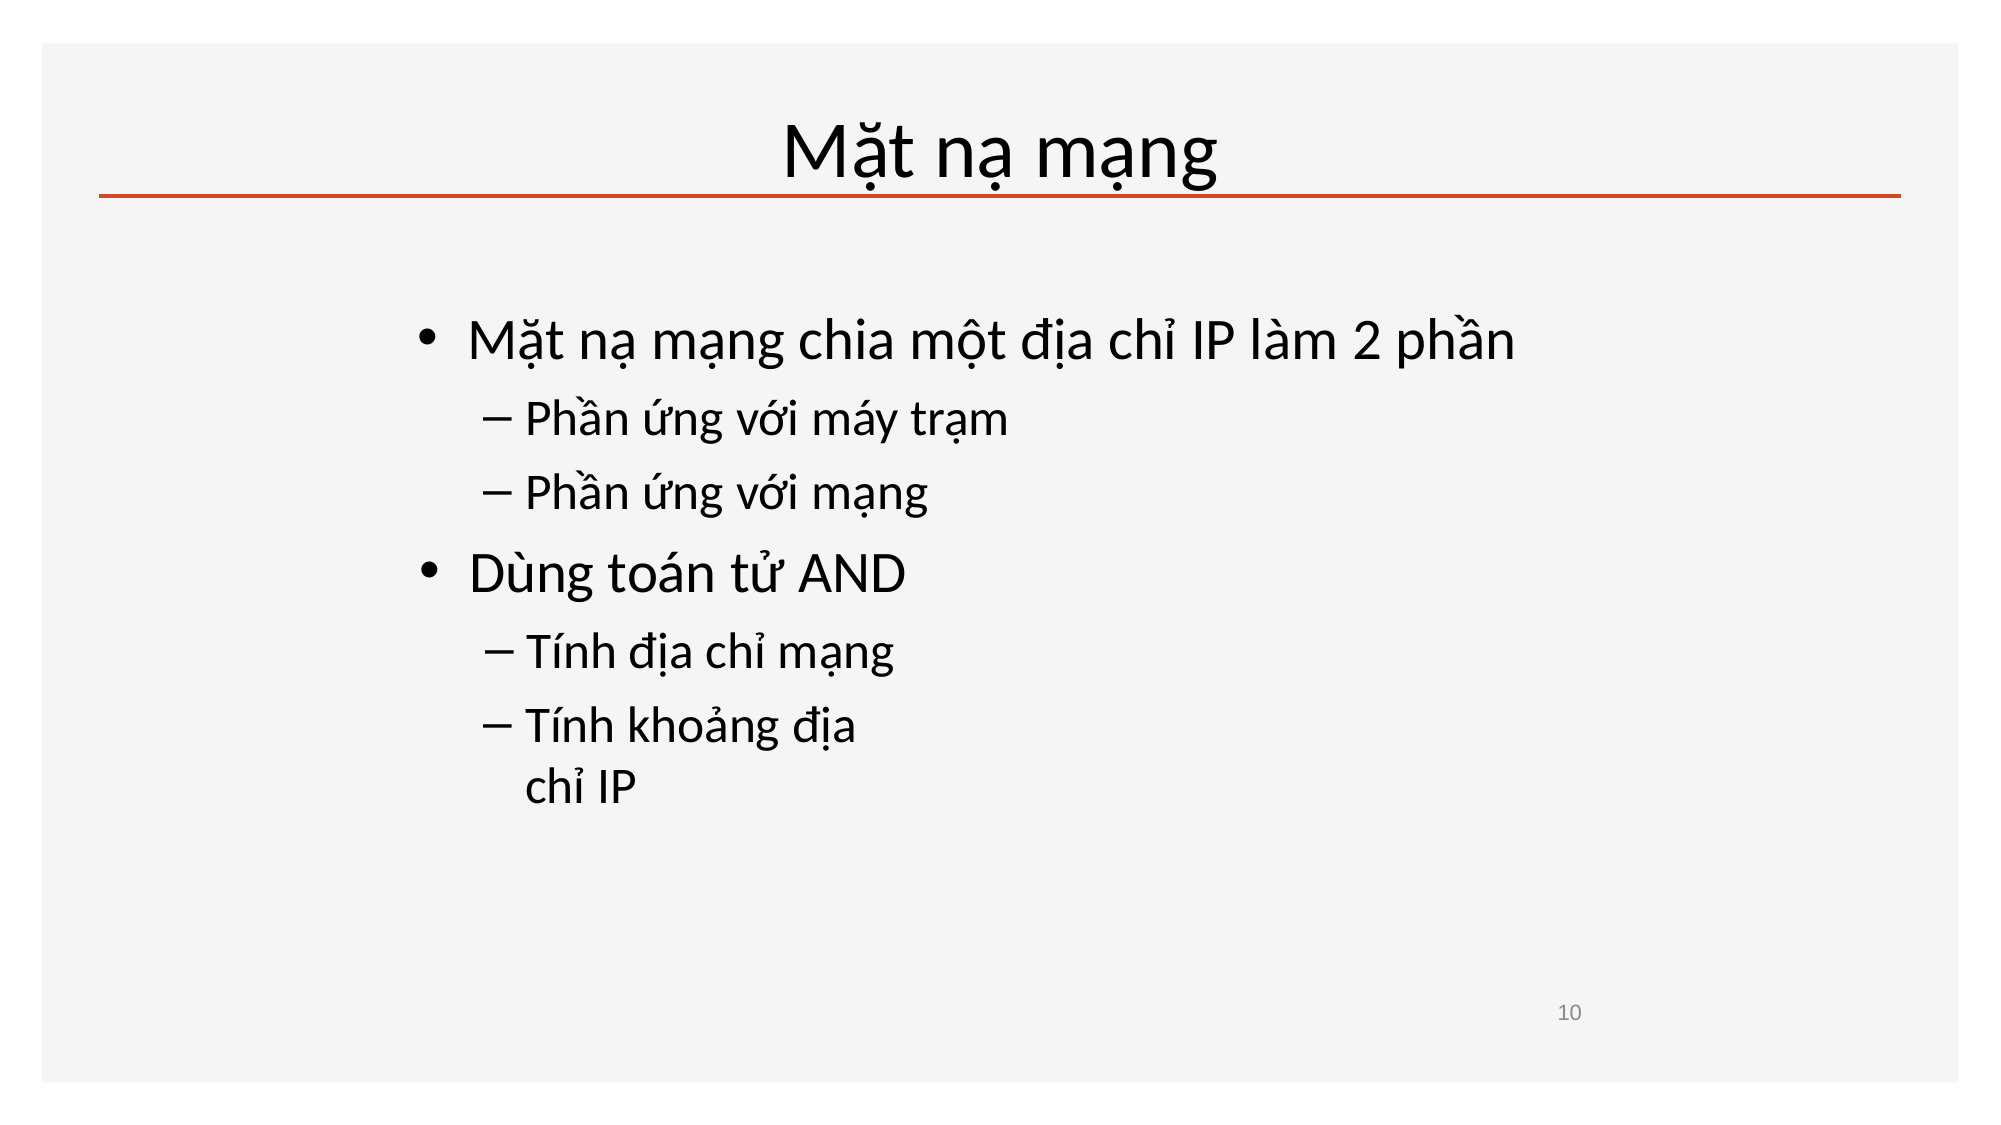

# Mặt nạ mạng
Mặt nạ mạng chia một địa chỉ IP làm 2 phần
Phần ứng với máy trạm
Phần ứng với mạng
Dùng toán tử AND
Tính địa chỉ mạng
Tính khoảng địa chỉ IP
10